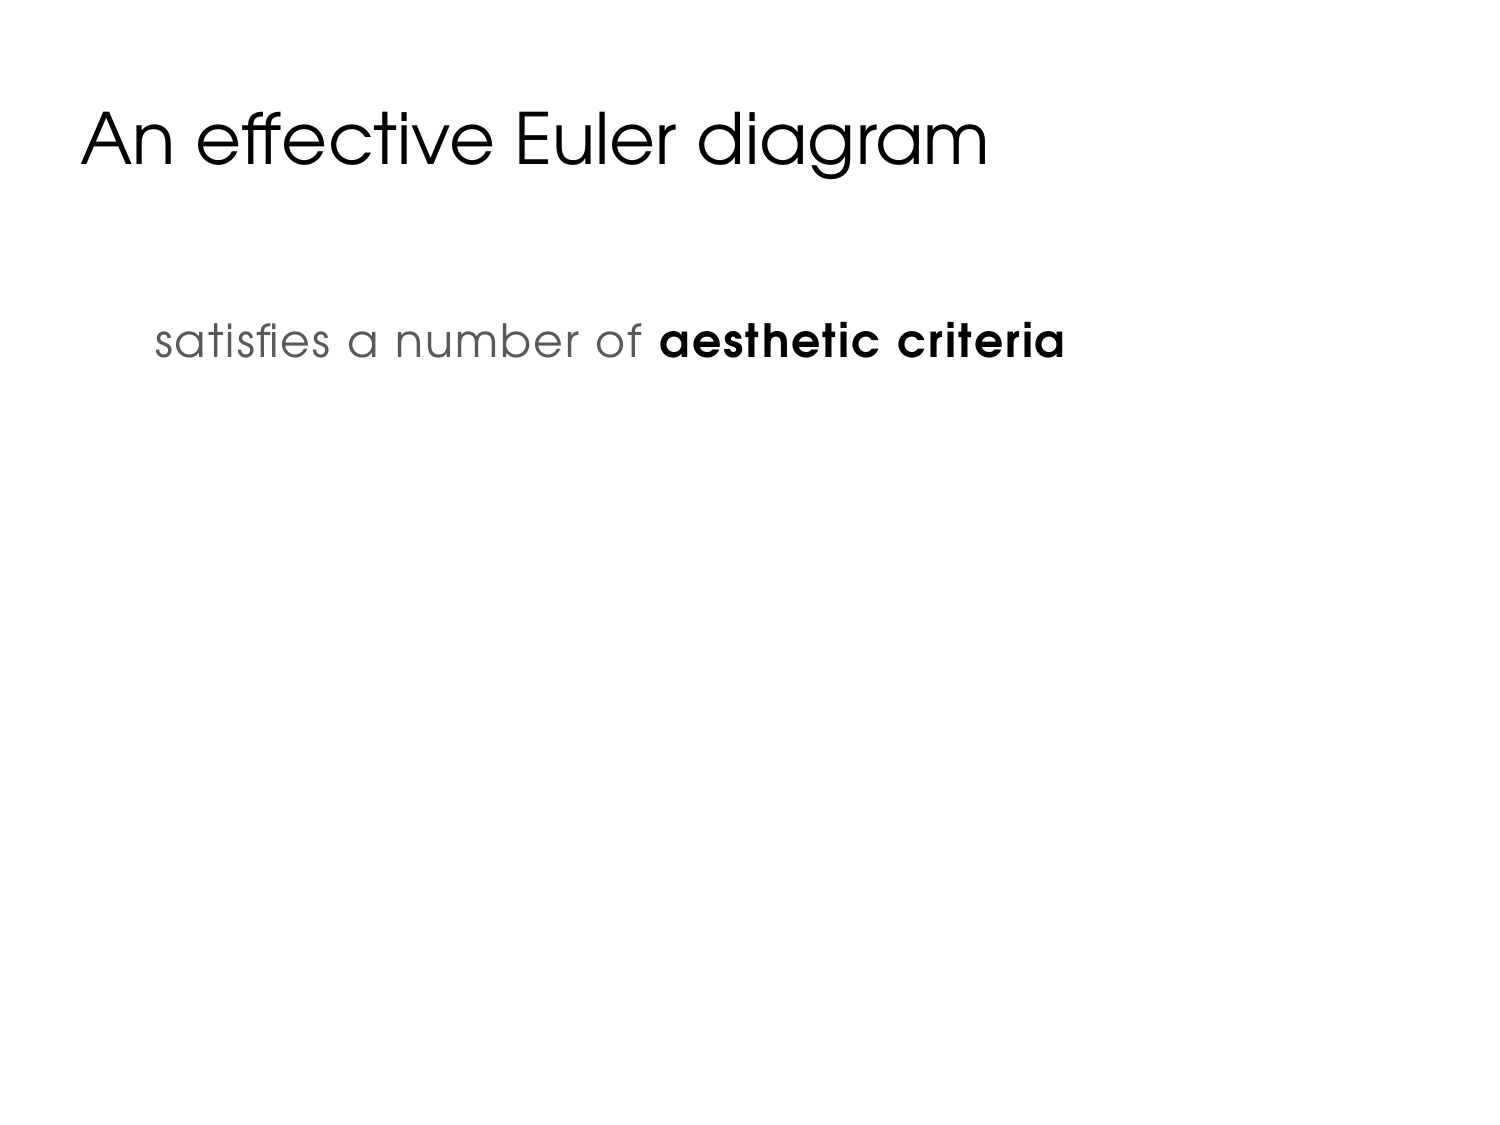

An effective Euler diagram

satisfies a number of aesthetic criteria